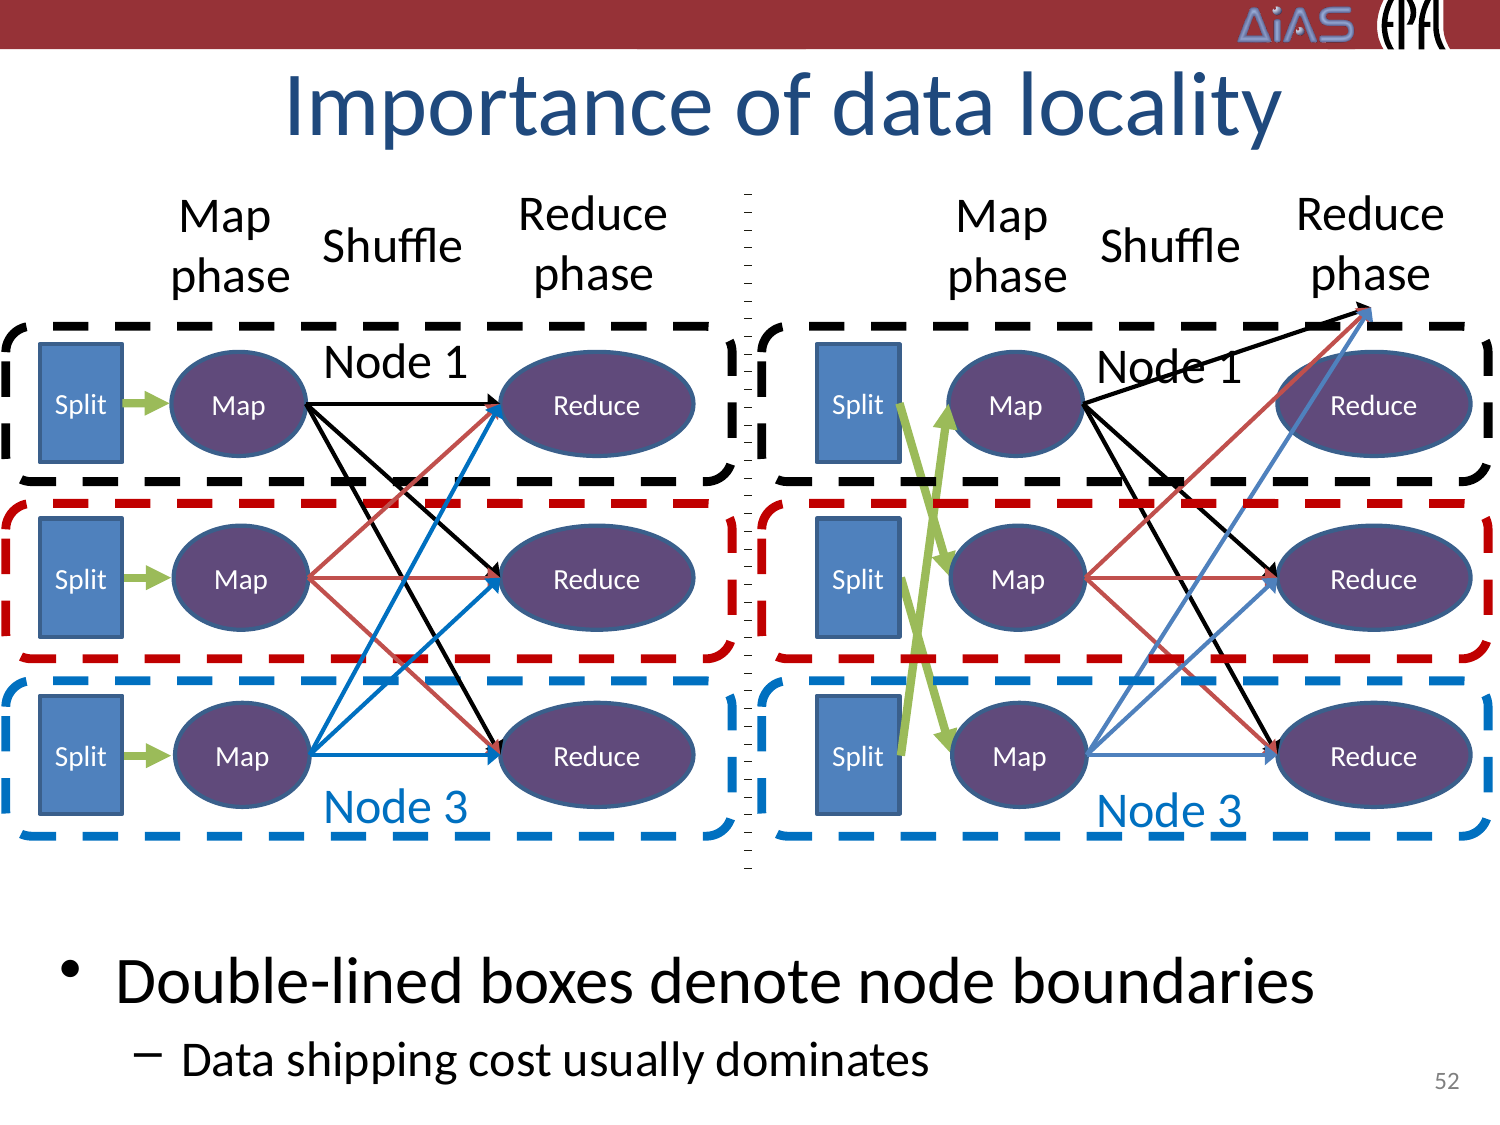

# Importance of data locality
Reduce
phase
Reduce
phase
Map
phase
Map
phase

Shuffle

Shuffle

Node 1
Node 1

Split
Split
Map
Reduce
Map
Reduce

Split
Split
Map
Reduce
Map
Reduce

Split
Split
Map
Reduce
Map
Reduce
Node 3
Node 3
Double-lined boxes denote node boundaries
Data shipping cost usually dominates
52